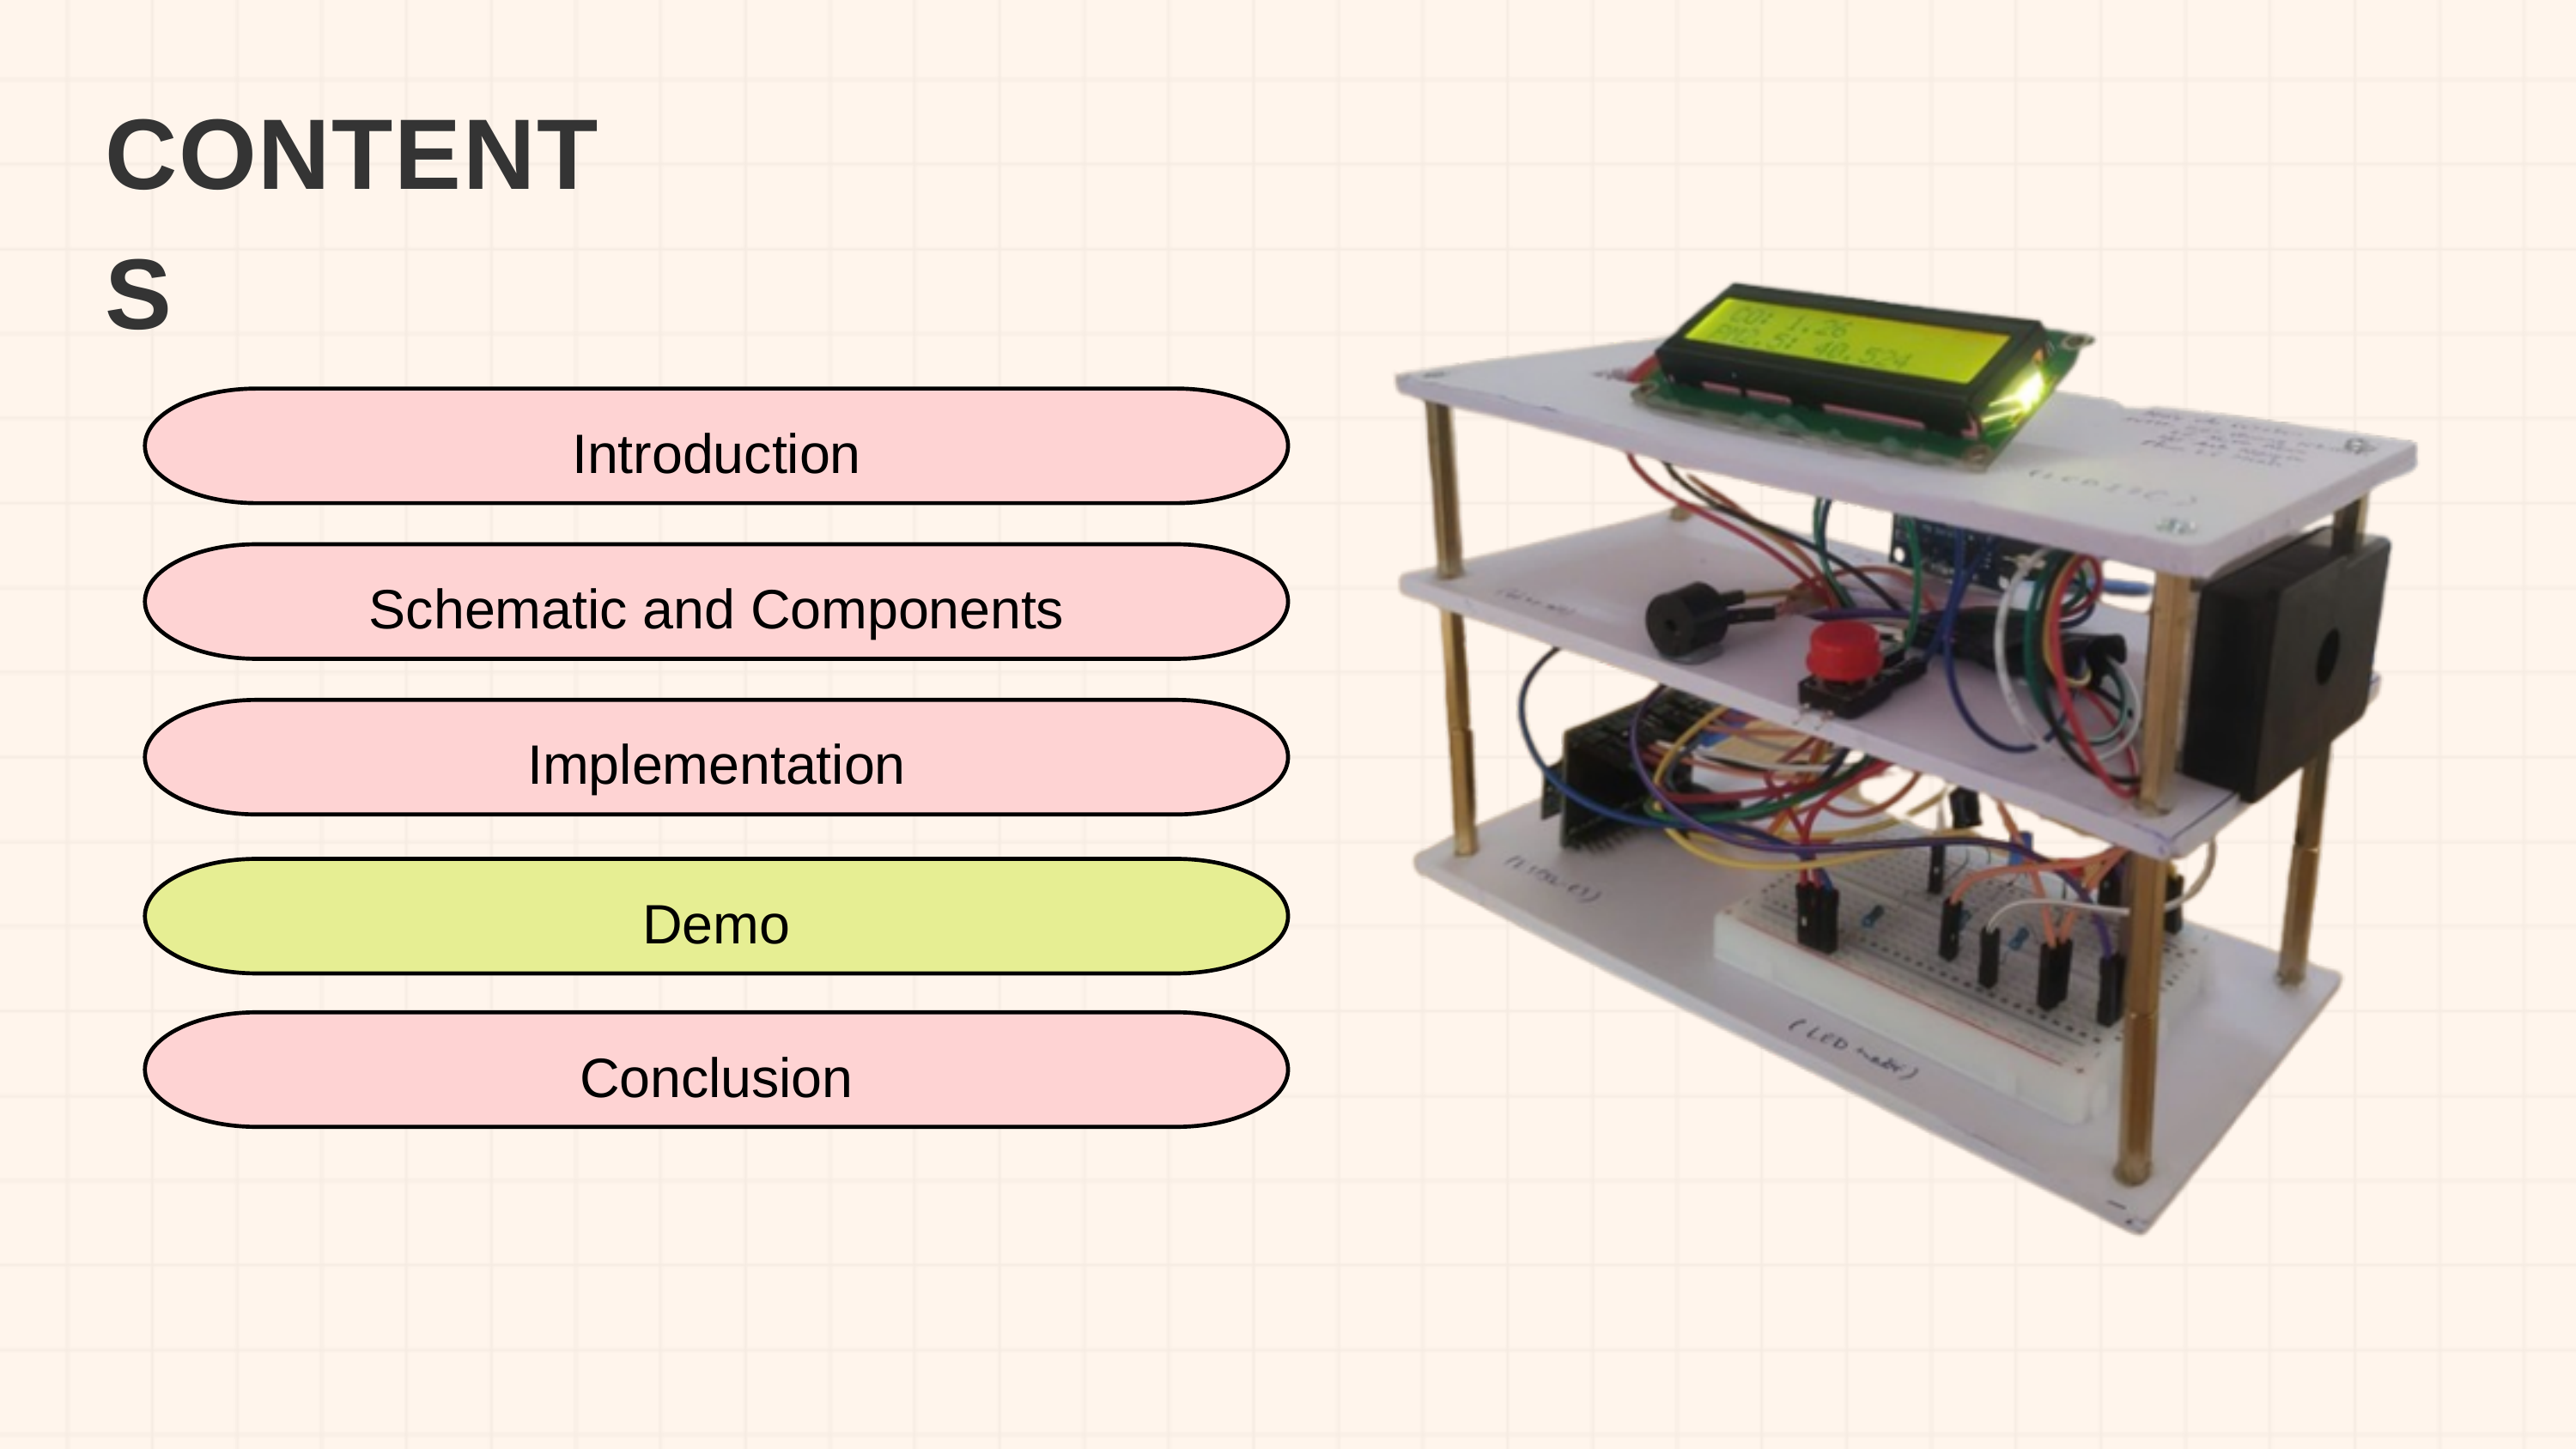

CONTENTS

Introduction

Schematic and Components

Implementation

Demo

Conclusion